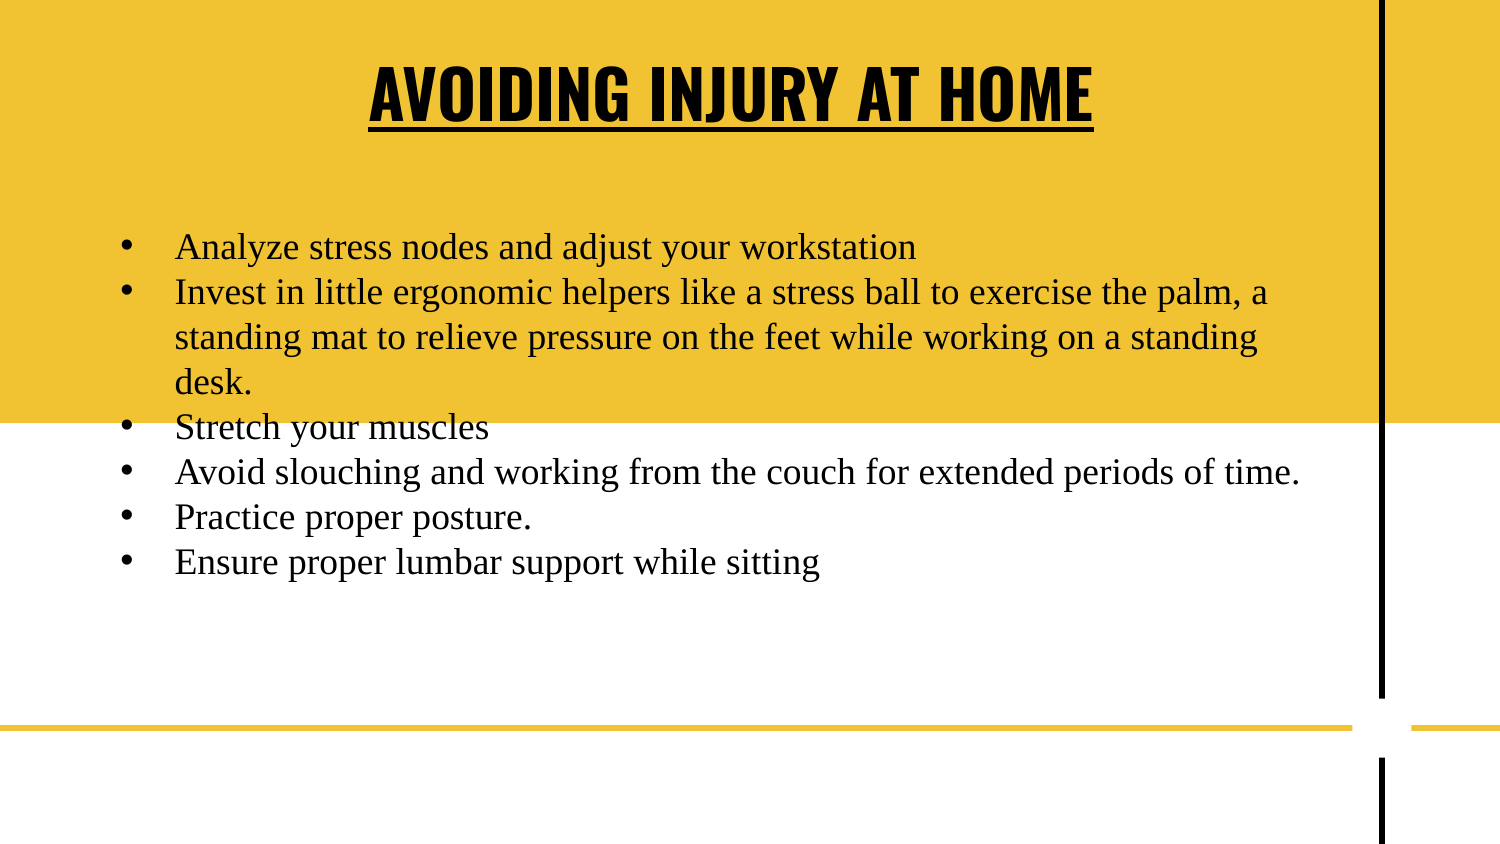

# AVOIDING INJURY AT HOME
Analyze stress nodes and adjust your workstation
Invest in little ergonomic helpers like a stress ball to exercise the palm, a standing mat to relieve pressure on the feet while working on a standing desk.
Stretch your muscles
Avoid slouching and working from the couch for extended periods of time.
Practice proper posture.
Ensure proper lumbar support while sitting